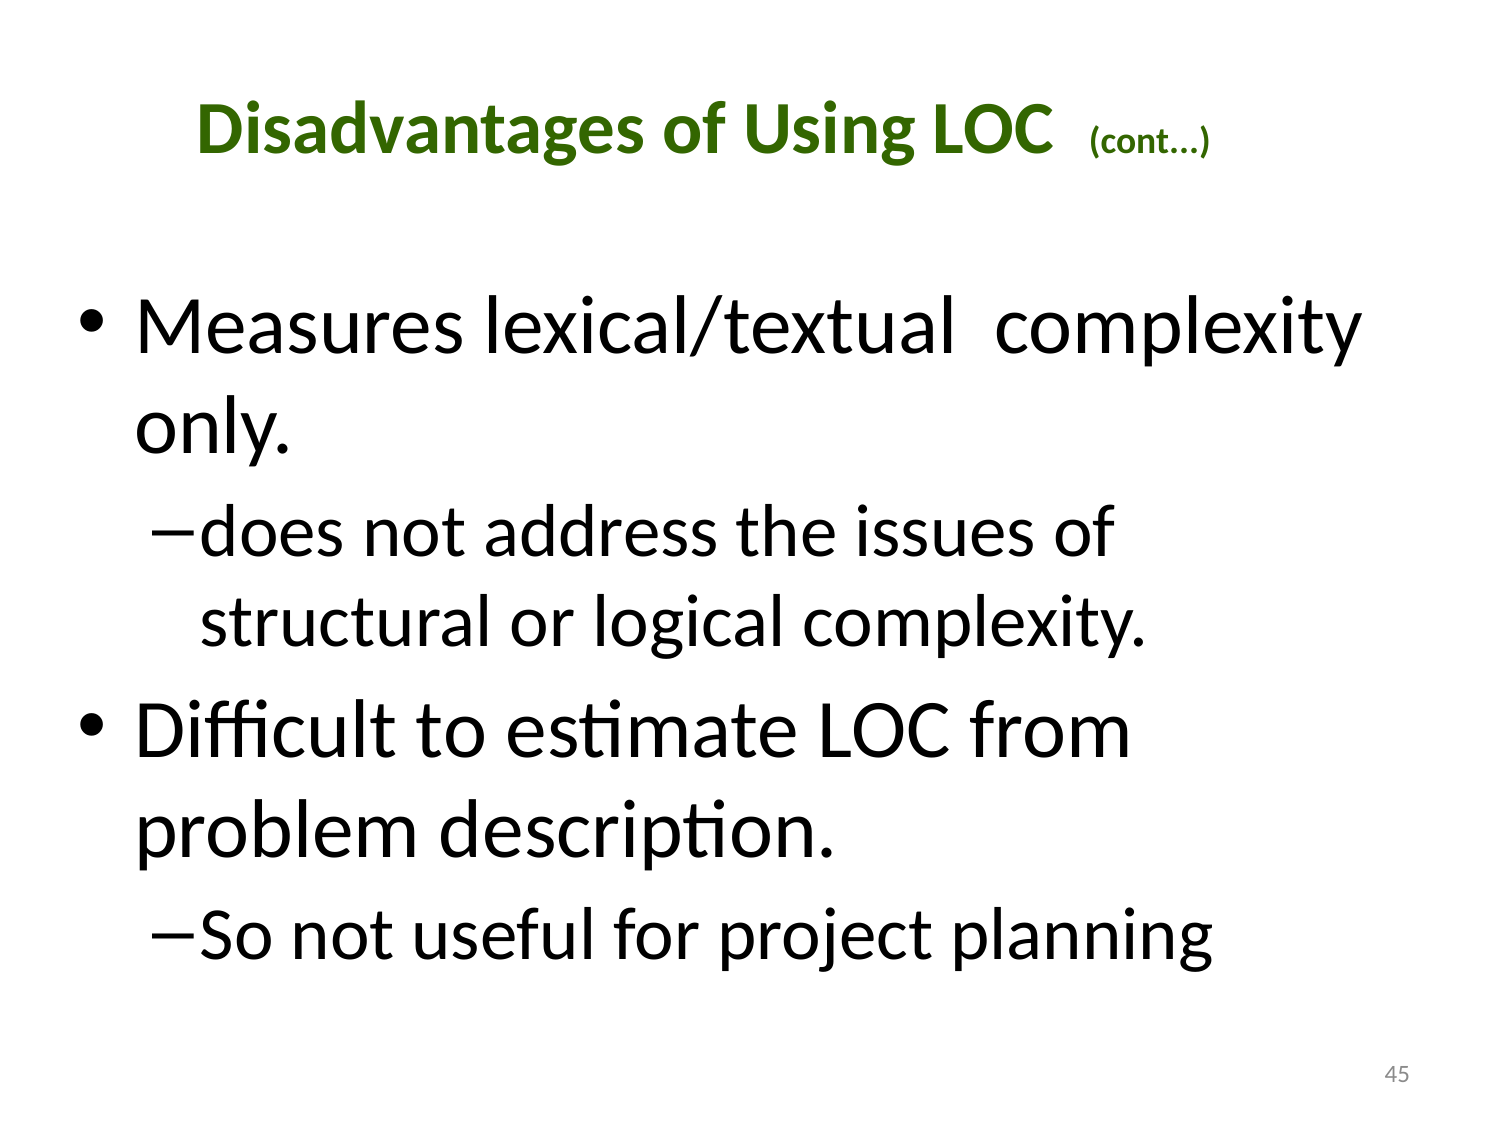

# Disadvantages of Using LOC  (cont...)
Measures lexical/textual  complexity only.
does not address the issues of structural or logical complexity.
Difficult to estimate LOC from problem description.
So not useful for project planning
45